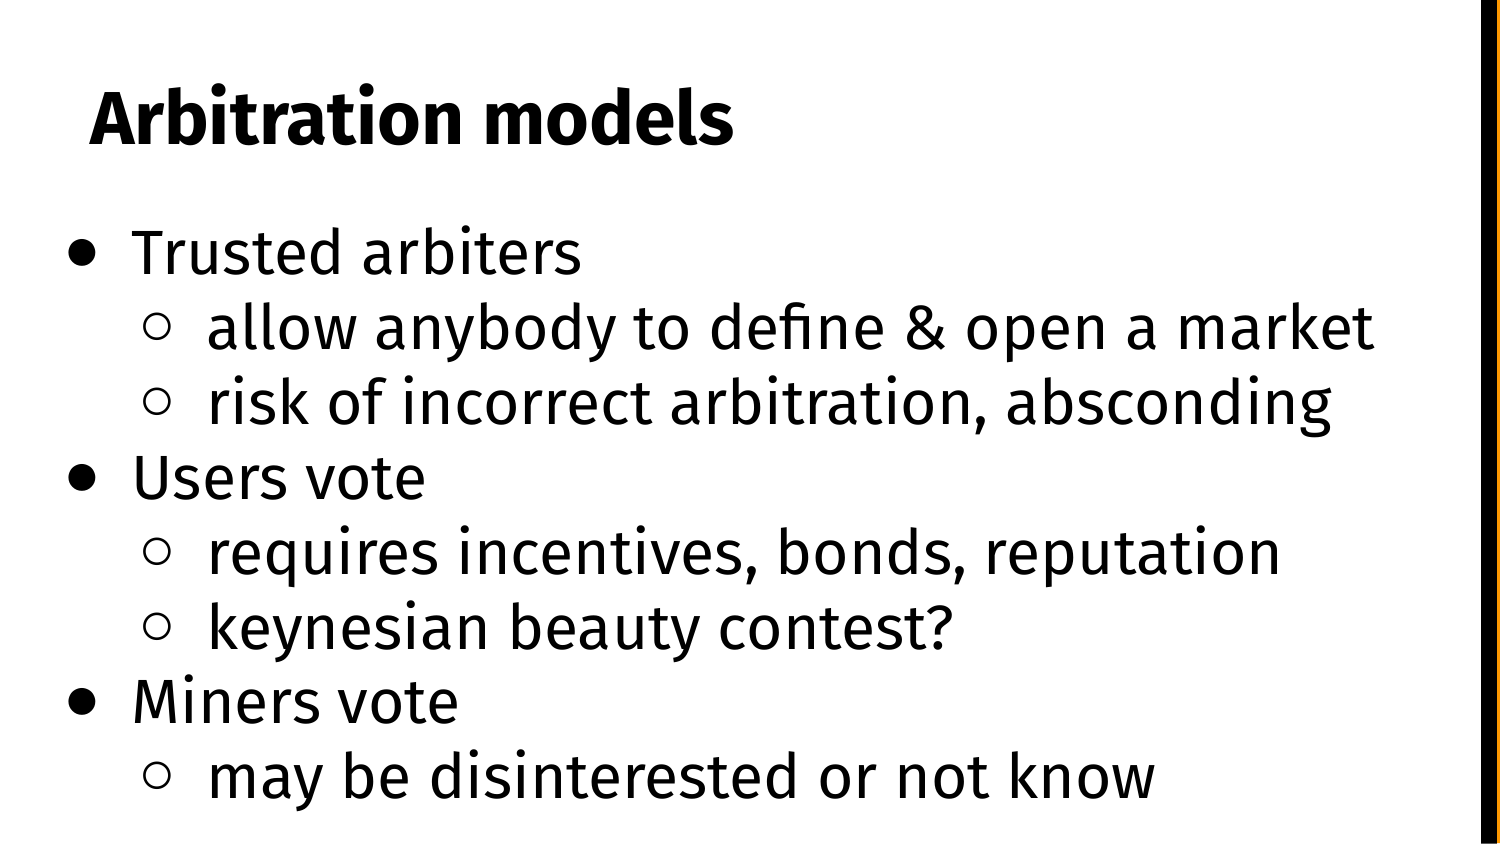

# Arbitration models
Trusted arbiters
allow anybody to define & open a market
risk of incorrect arbitration, absconding
Users vote
requires incentives, bonds, reputation
keynesian beauty contest?
Miners vote
may be disinterested or not know